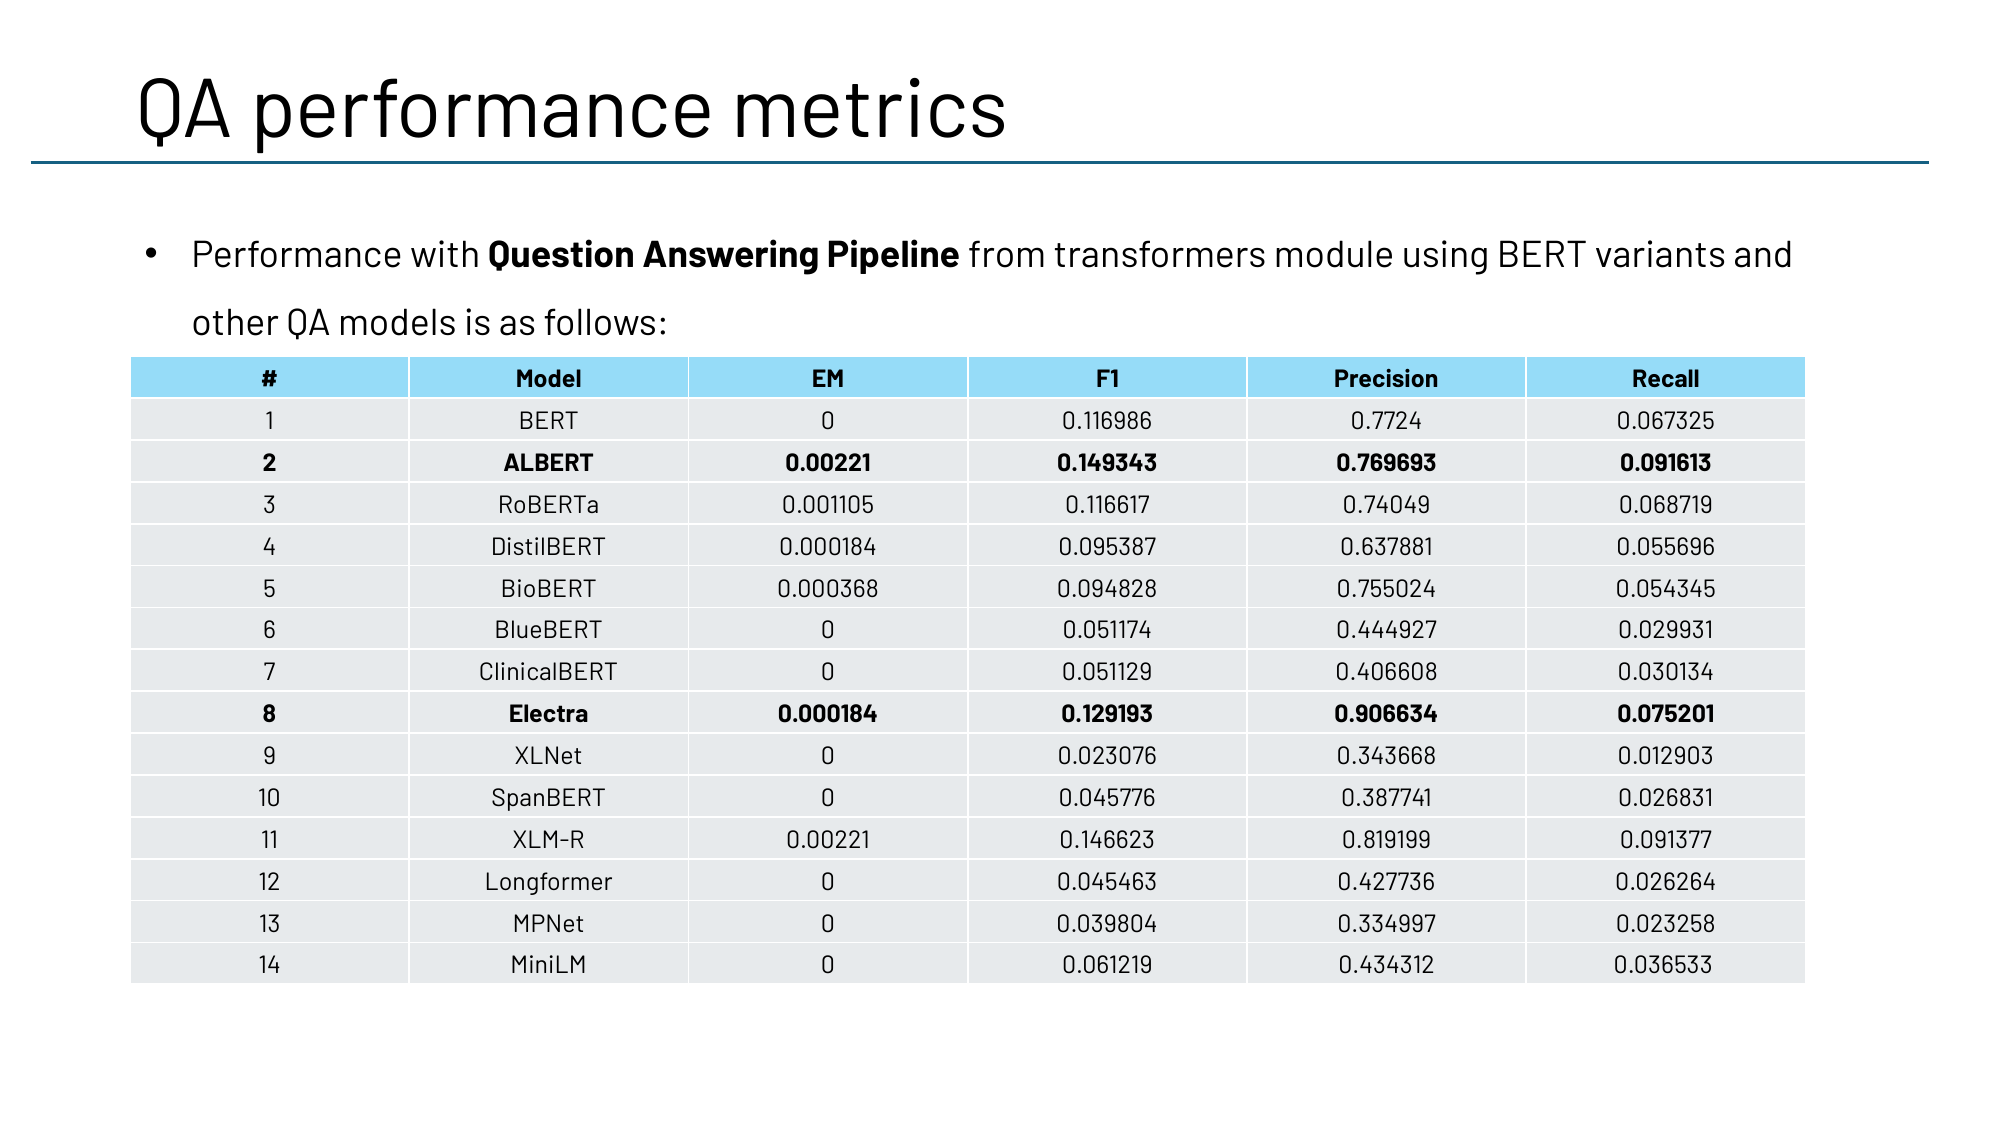

# QA performance metrics
Performance with Question Answering Pipeline from transformers module using BERT variants and other QA models is as follows:
| # | Model | EM | F1 | Precision | Recall |
| --- | --- | --- | --- | --- | --- |
| 1 | BERT | 0 | 0.116986 | 0.7724 | 0.067325 |
| 2 | ALBERT | 0.00221 | 0.149343 | 0.769693 | 0.091613 |
| 3 | RoBERTa | 0.001105 | 0.116617 | 0.74049 | 0.068719 |
| 4 | DistilBERT | 0.000184 | 0.095387 | 0.637881 | 0.055696 |
| 5 | BioBERT | 0.000368 | 0.094828 | 0.755024 | 0.054345 |
| 6 | BlueBERT | 0 | 0.051174 | 0.444927 | 0.029931 |
| 7 | ClinicalBERT | 0 | 0.051129 | 0.406608 | 0.030134 |
| 8 | Electra | 0.000184 | 0.129193 | 0.906634 | 0.075201 |
| 9 | XLNet | 0 | 0.023076 | 0.343668 | 0.012903 |
| 10 | SpanBERT | 0 | 0.045776 | 0.387741 | 0.026831 |
| 11 | XLM-R | 0.00221 | 0.146623 | 0.819199 | 0.091377 |
| 12 | Longformer | 0 | 0.045463 | 0.427736 | 0.026264 |
| 13 | MPNet | 0 | 0.039804 | 0.334997 | 0.023258 |
| 14 | MiniLM | 0 | 0.061219 | 0.434312 | 0.036533 |